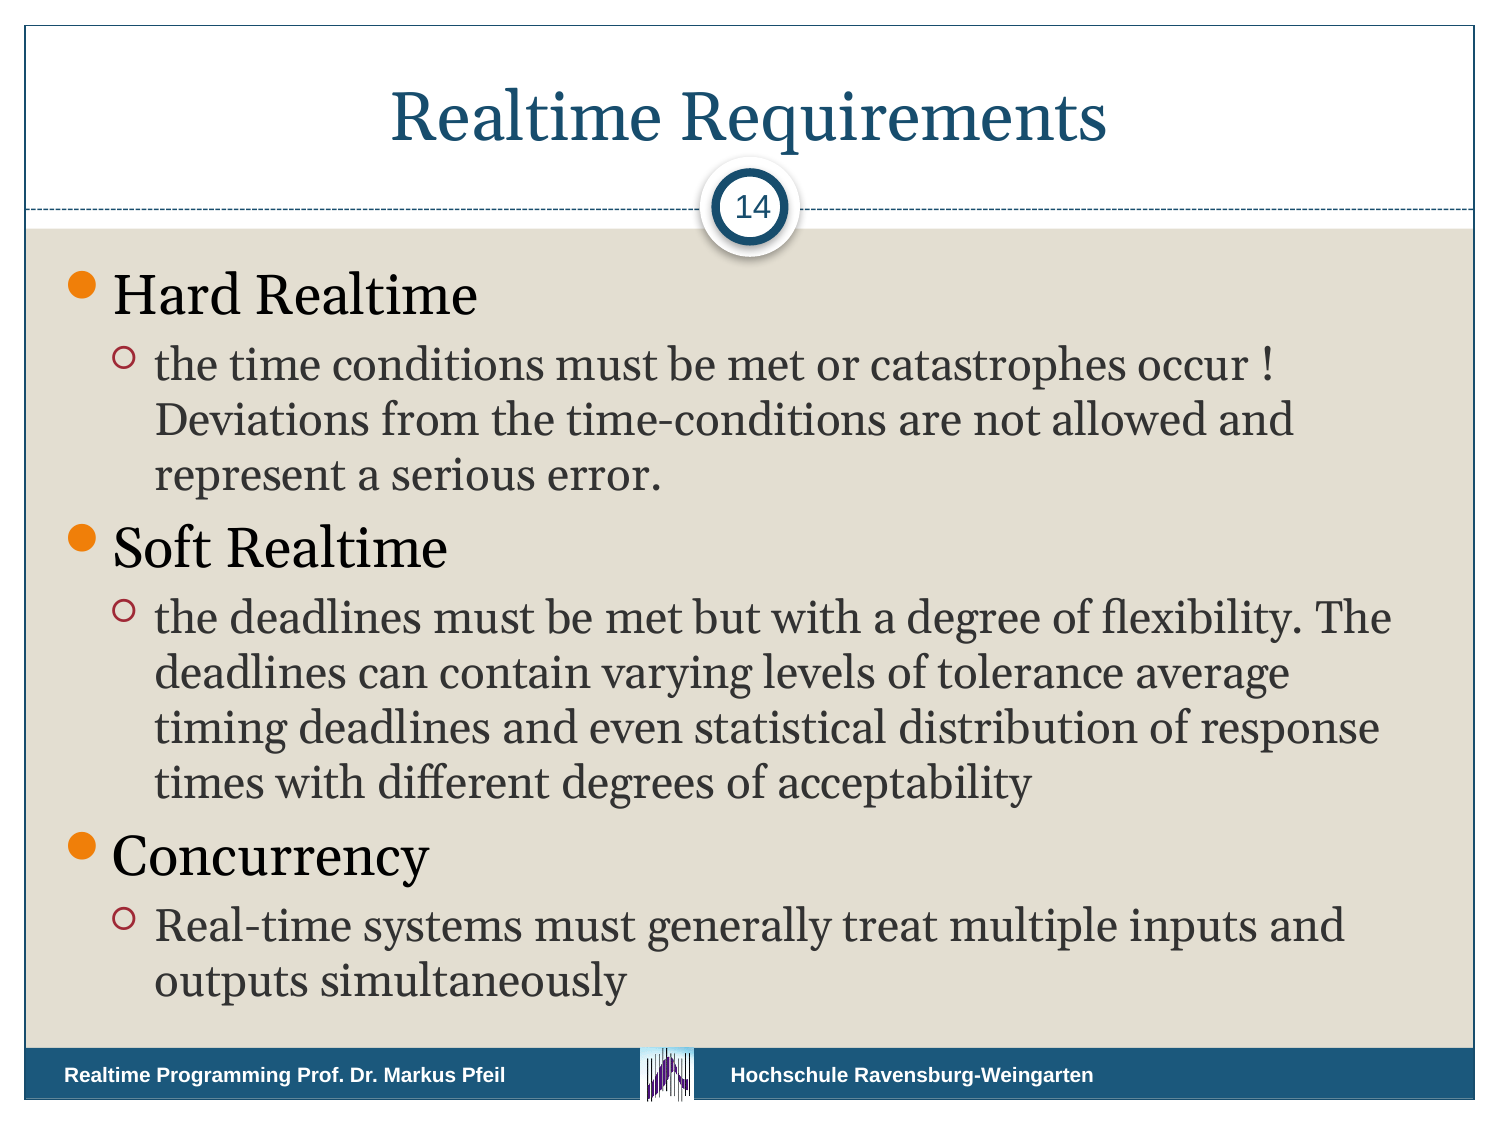

# Realtime Requirements
14
Hard Realtime
the time conditions must be met or catastrophes occur !  Deviations from the time-conditions are not allowed and represent a serious error.
Soft Realtime
the deadlines must be met but with a degree of flexibility. The deadlines can contain varying levels of tolerance average timing deadlines and even statistical distribution of response times with different degrees of acceptability
Concurrency
Real-time systems must generally treat multiple inputs and outputs simultaneously
Realtime Programming Prof. Dr. Markus Pfeil